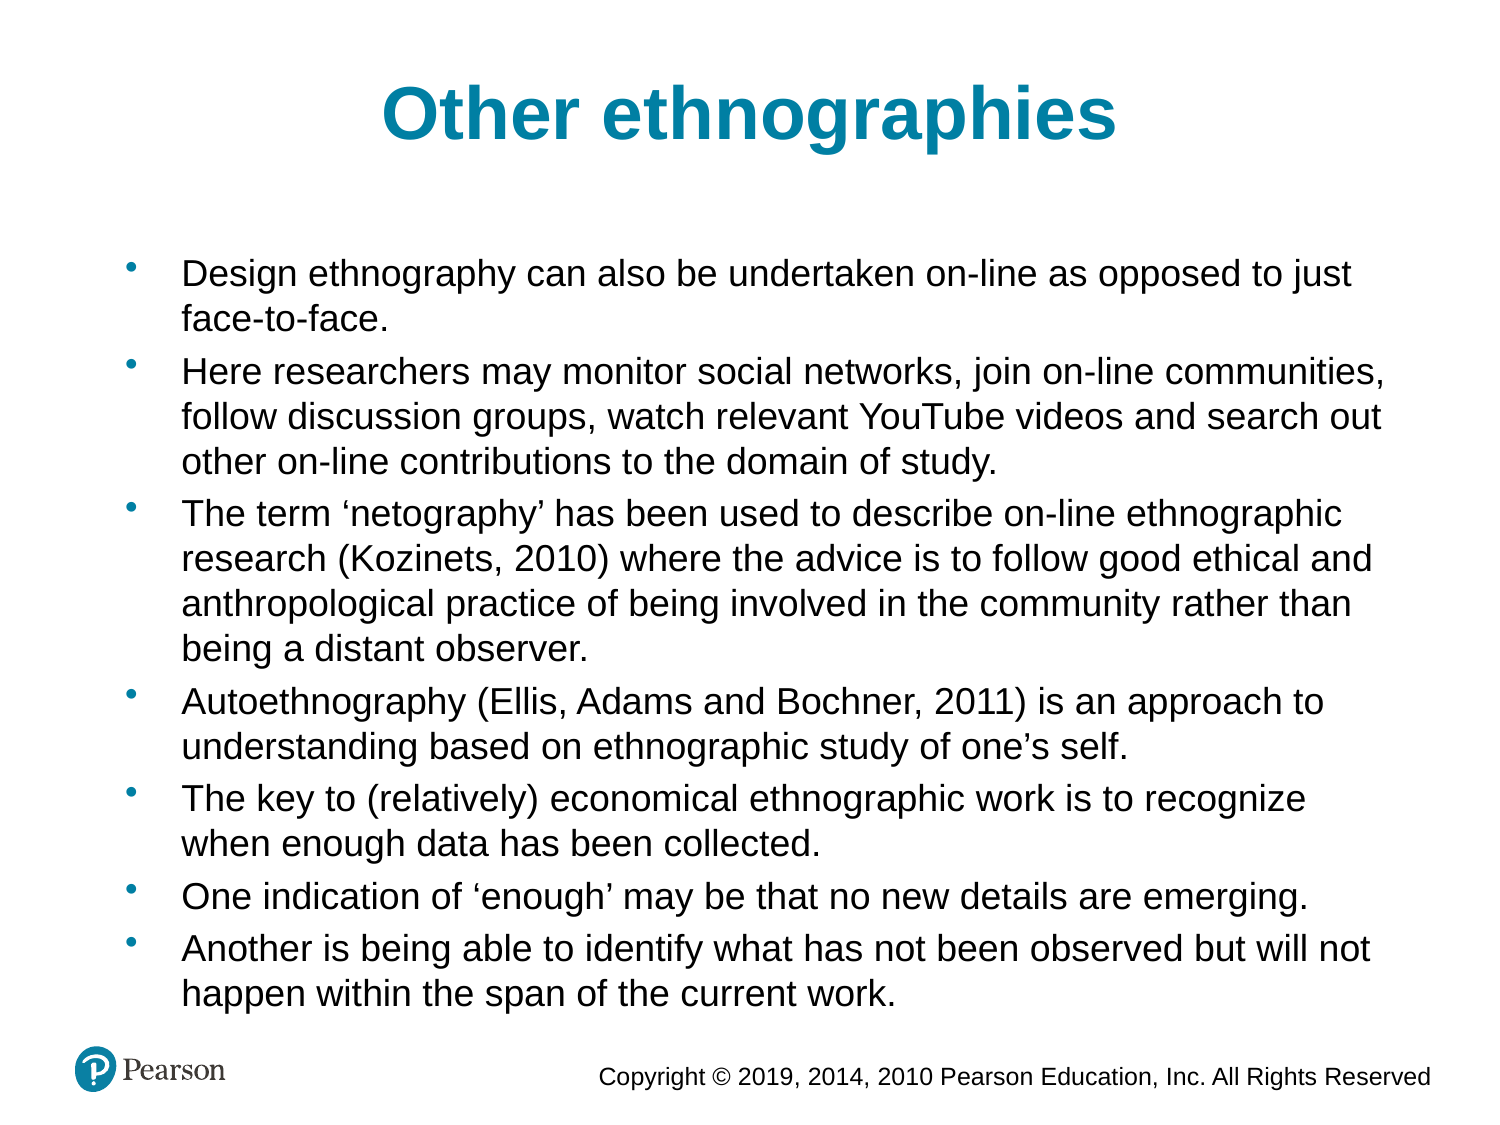

Other ethnographies
Design ethnography can also be undertaken on-line as opposed to just face-to-face.
Here researchers may monitor social networks, join on-line communities, follow discussion groups, watch relevant YouTube videos and search out other on-line contributions to the domain of study.
The term ‘netography’ has been used to describe on-line ethnographic research (Kozinets, 2010) where the advice is to follow good ethical and anthropological practice of being involved in the community rather than being a distant observer.
Autoethnography (Ellis, Adams and Bochner, 2011) is an approach to understanding based on ethnographic study of one’s self.
The key to (relatively) economical ethnographic work is to recognize when enough data has been collected.
One indication of ‘enough’ may be that no new details are emerging.
Another is being able to identify what has not been observed but will not happen within the span of the current work.